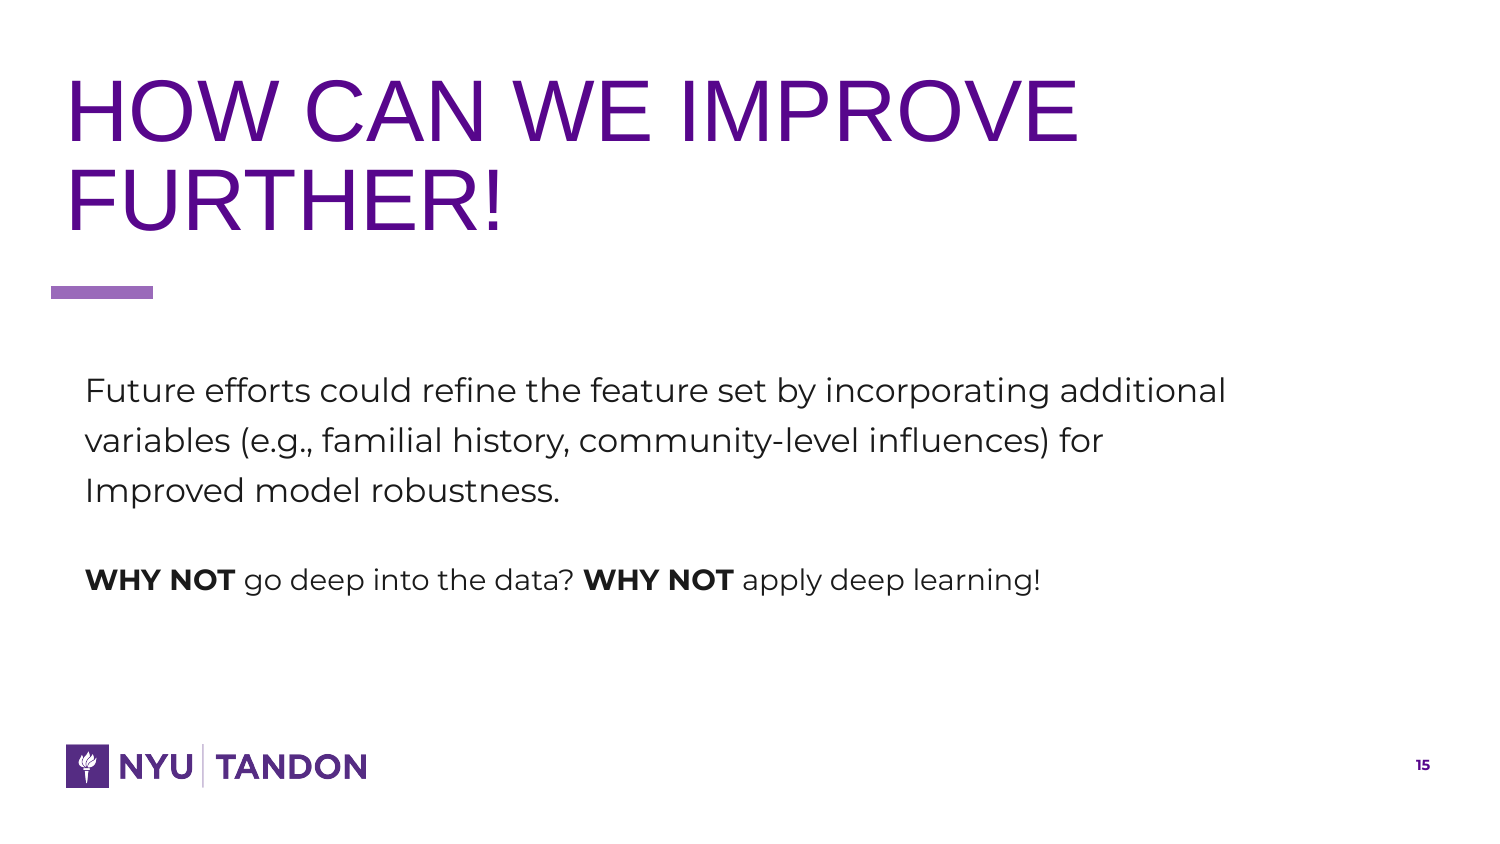

# HOW CAN WE IMPROVE FURTHER!

Future efforts could refine the feature set by incorporating additional
variables (e.g., familial history, community-level influences) for
Improved model robustness.
alter drug abuse dynamics.
WHY NOT go deep into the data? WHY NOT apply deep learning!